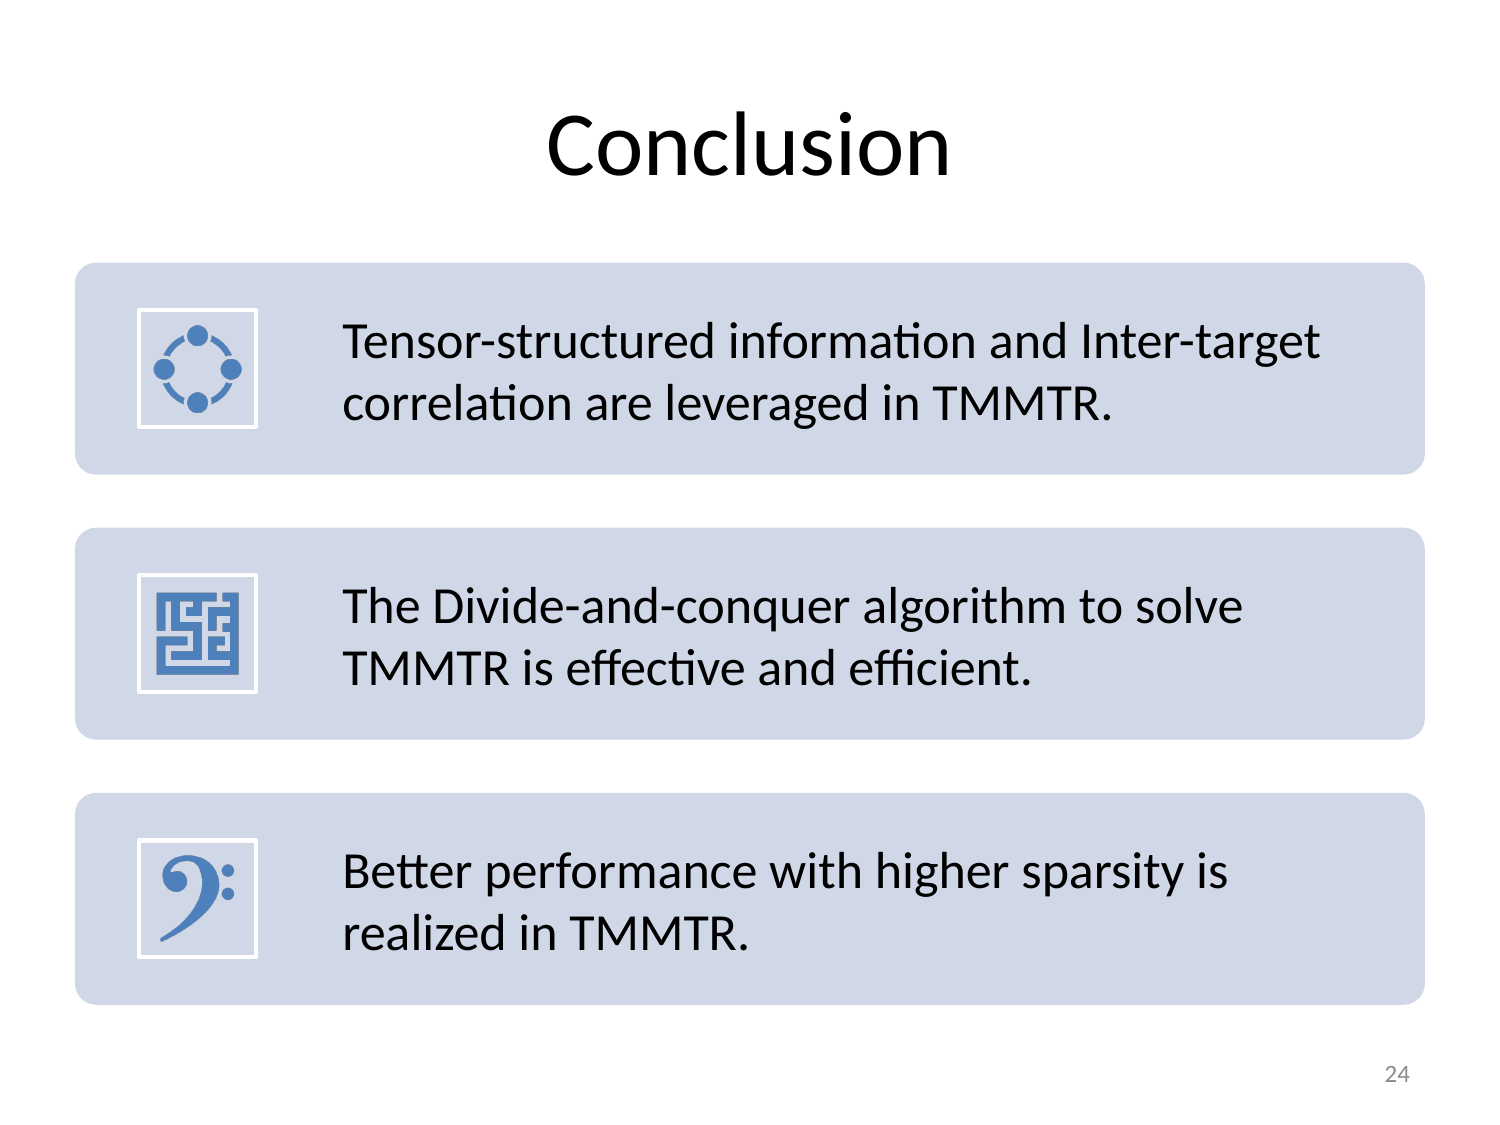

# Conclusion
Tensor-structured information and Inter-target correlation are leveraged in TMMTR.
The Divide-and-conquer algorithm to solve TMMTR is effective and efficient.
Better performance with higher sparsity is realized in TMMTR.
24